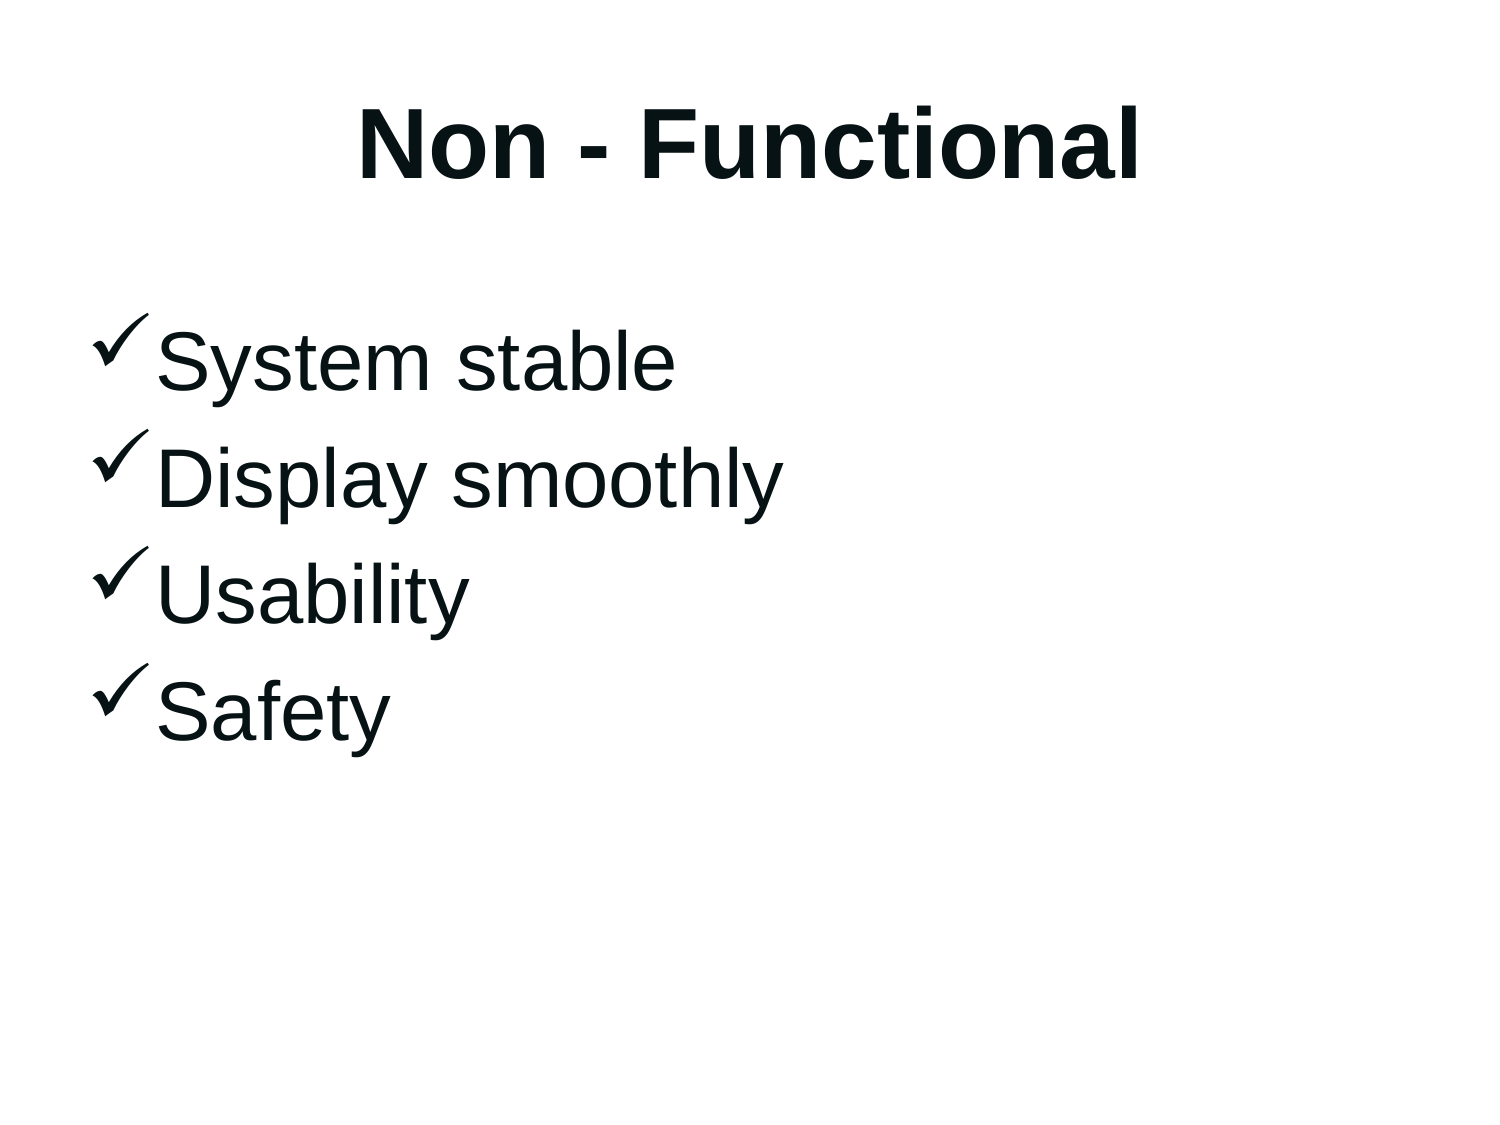

# Non - Functional
System stable
Display smoothly
Usability
Safety